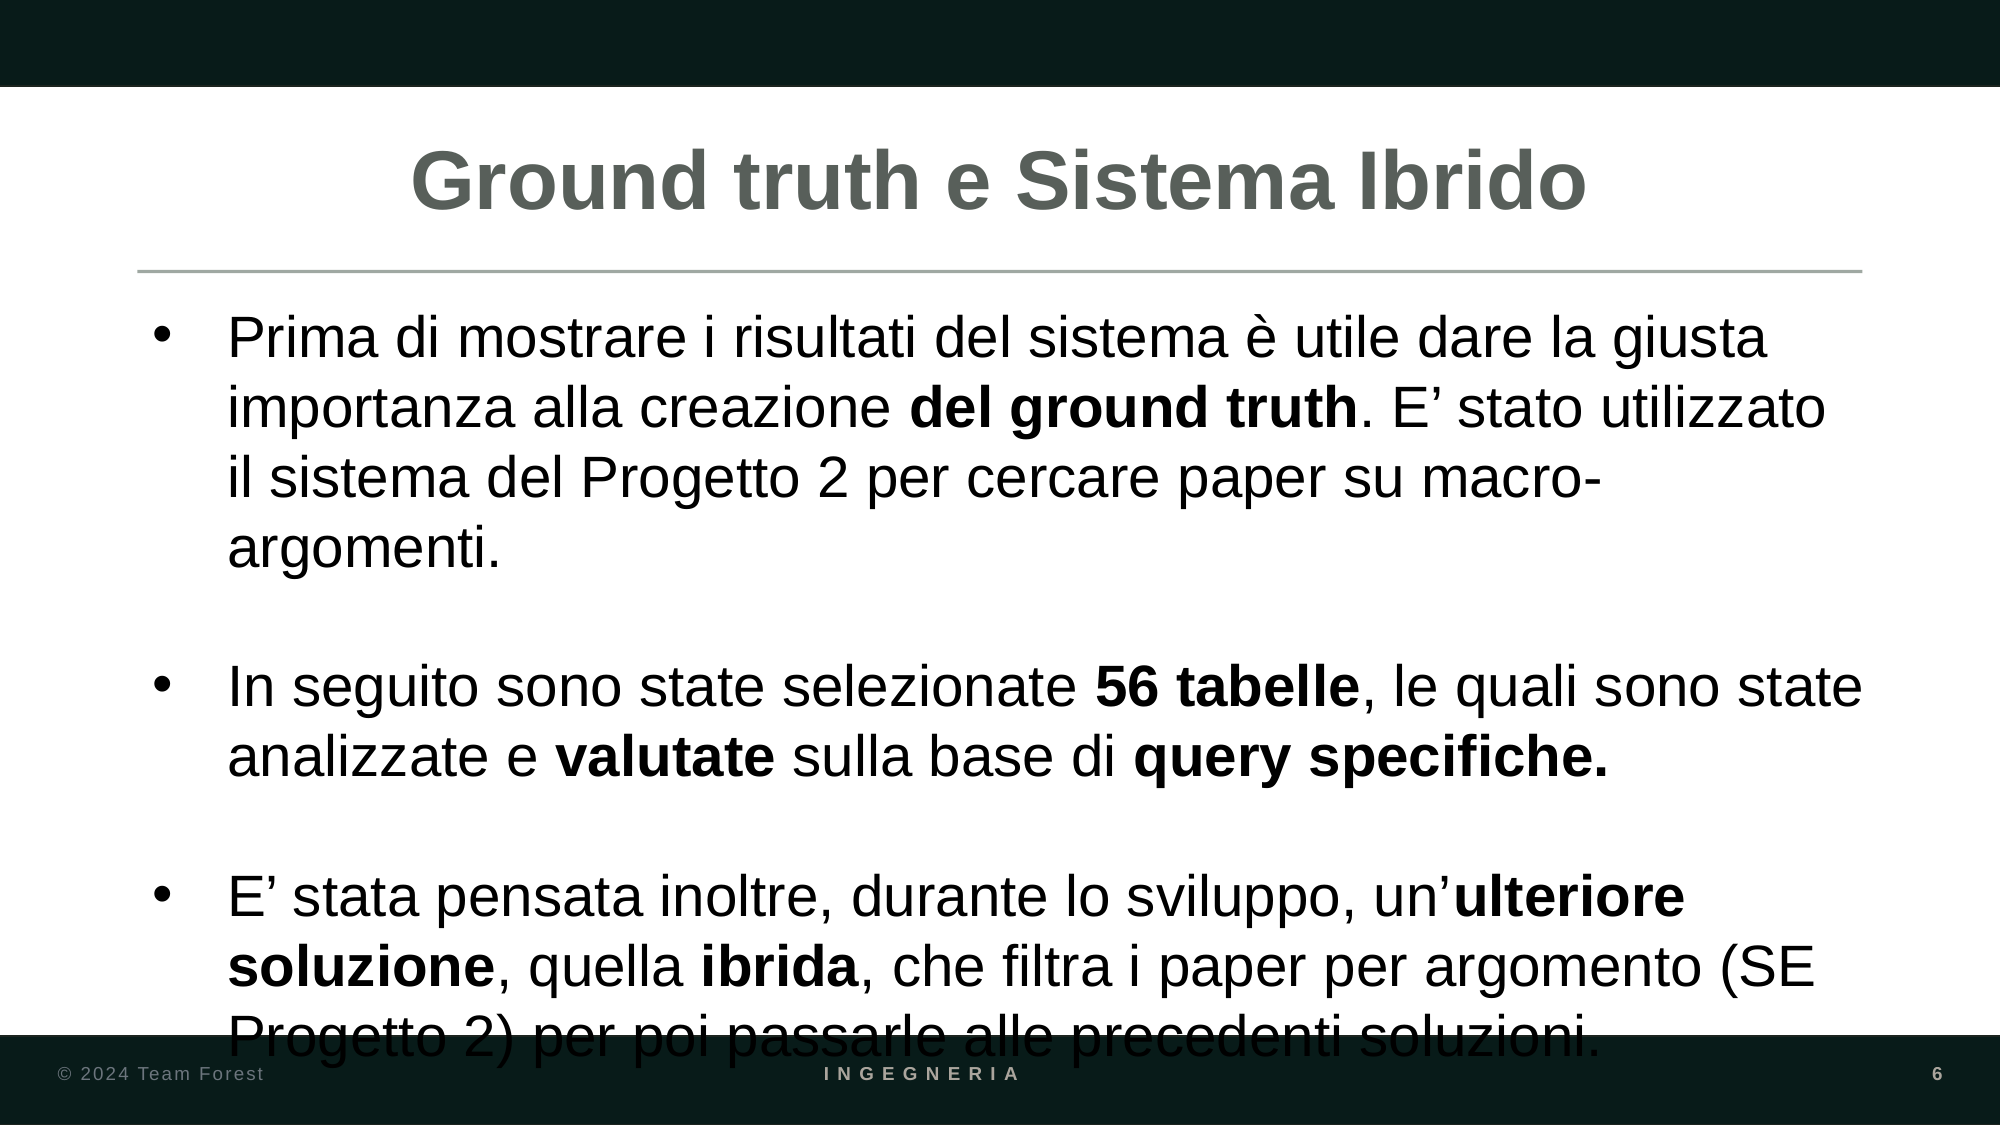

# Ground truth e Sistema Ibrido
Prima di mostrare i risultati del sistema è utile dare la giusta importanza alla creazione del ground truth. E’ stato utilizzato il sistema del Progetto 2 per cercare paper su macro-argomenti.

In seguito sono state selezionate 56 tabelle, le quali sono state analizzate e valutate sulla base di query specifiche.

E’ stata pensata inoltre, durante lo sviluppo, un’ulteriore soluzione, quella ibrida, che filtra i paper per argomento (SE Progetto 2) per poi passarle alle precedenti soluzioni.

© 2024 Team Forest
Ingegneria dei dati
6